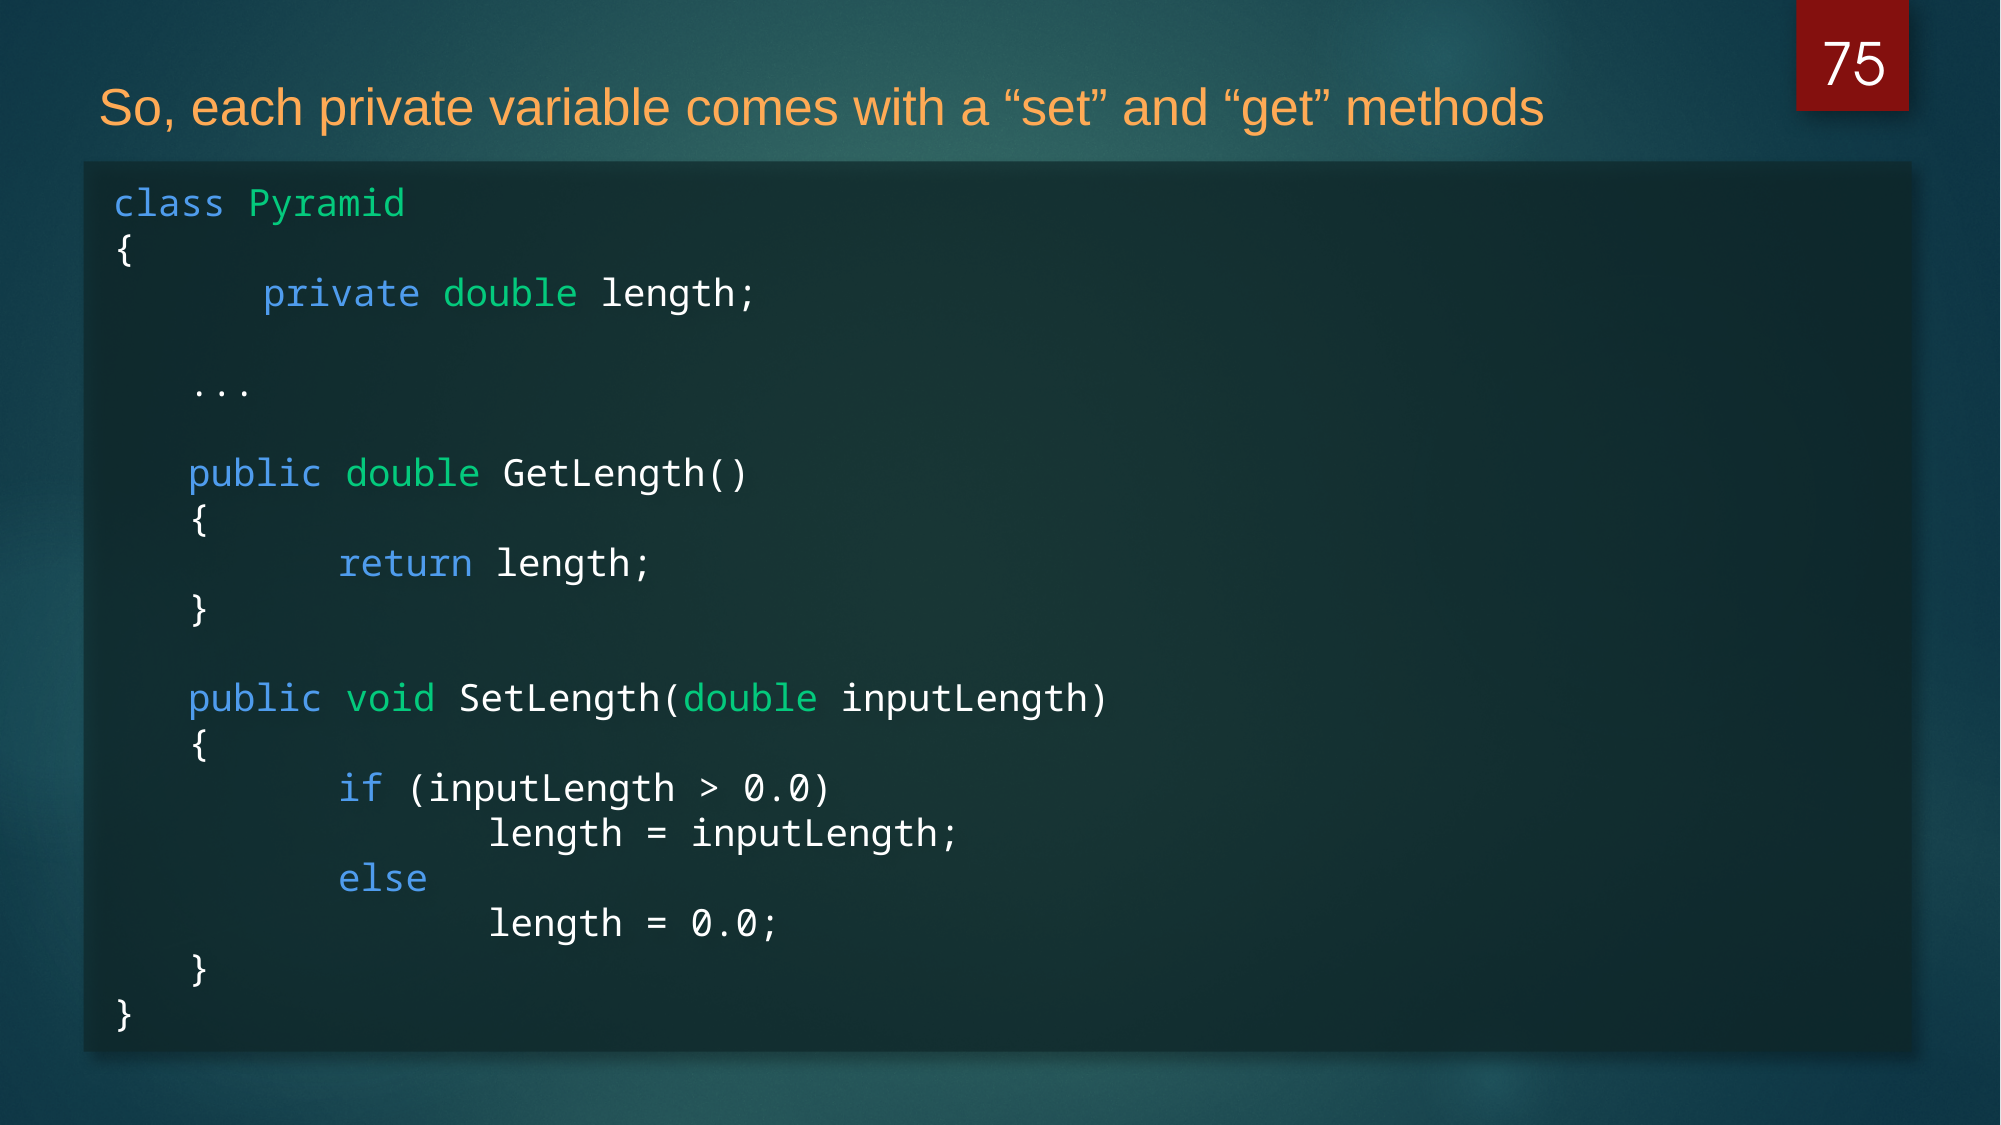

75
So, each private variable comes with a “set” and “get” methods

class Pyramid
{
	private double length;

...

public double GetLength()
{
	return length;
}

public void SetLength(double inputLength)
{
	if (inputLength > 0.0)
		length = inputLength;
	else
		length = 0.0;
}
}